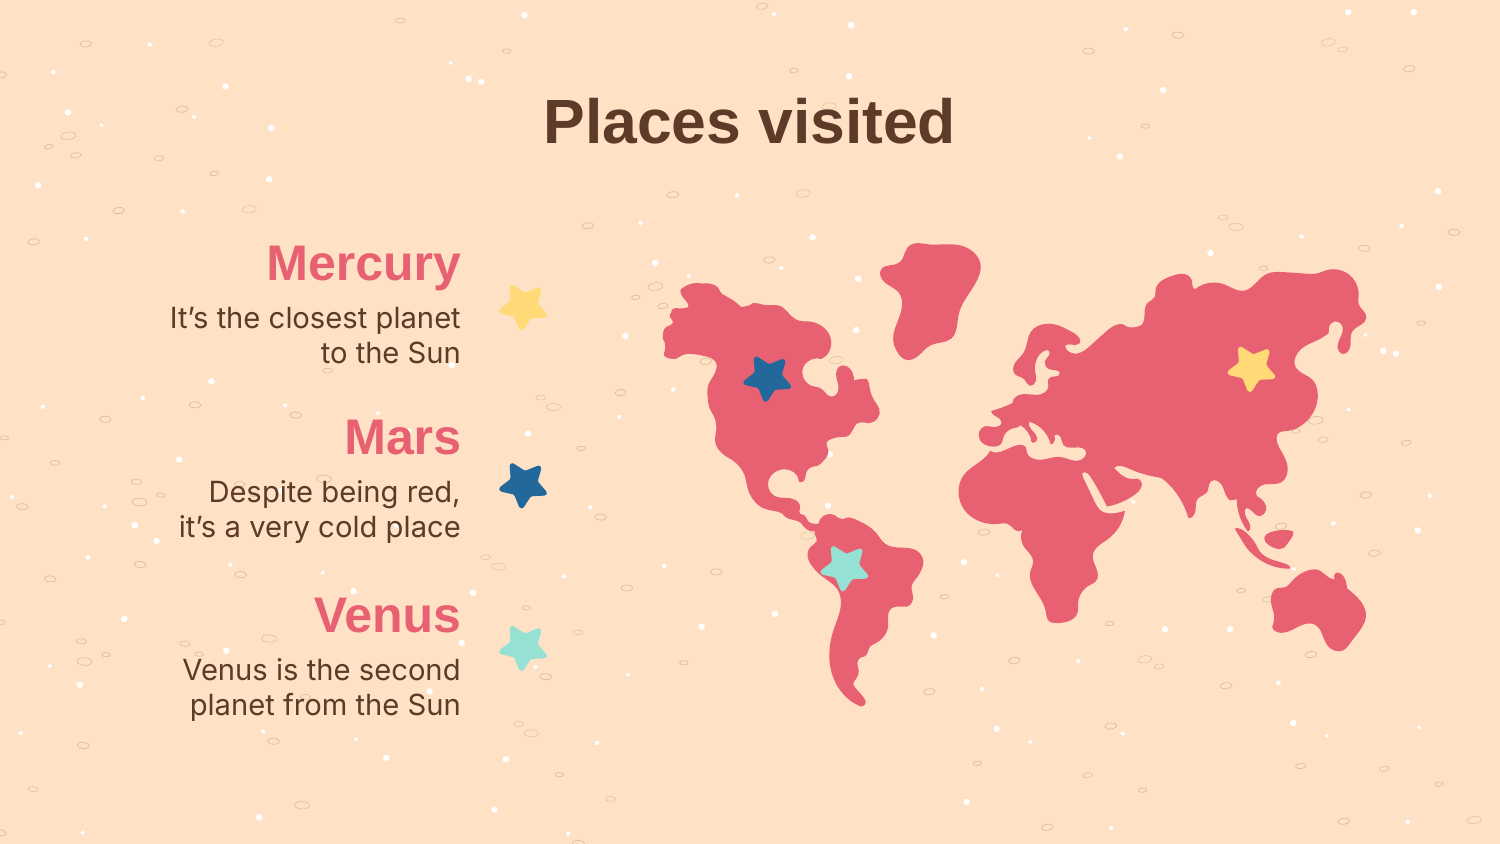

# Places visited
Mercury

It’s the closest planet to the Sun

Mars
Despite being red, it’s a very cold place

Venus

Venus is the second planet from the Sun